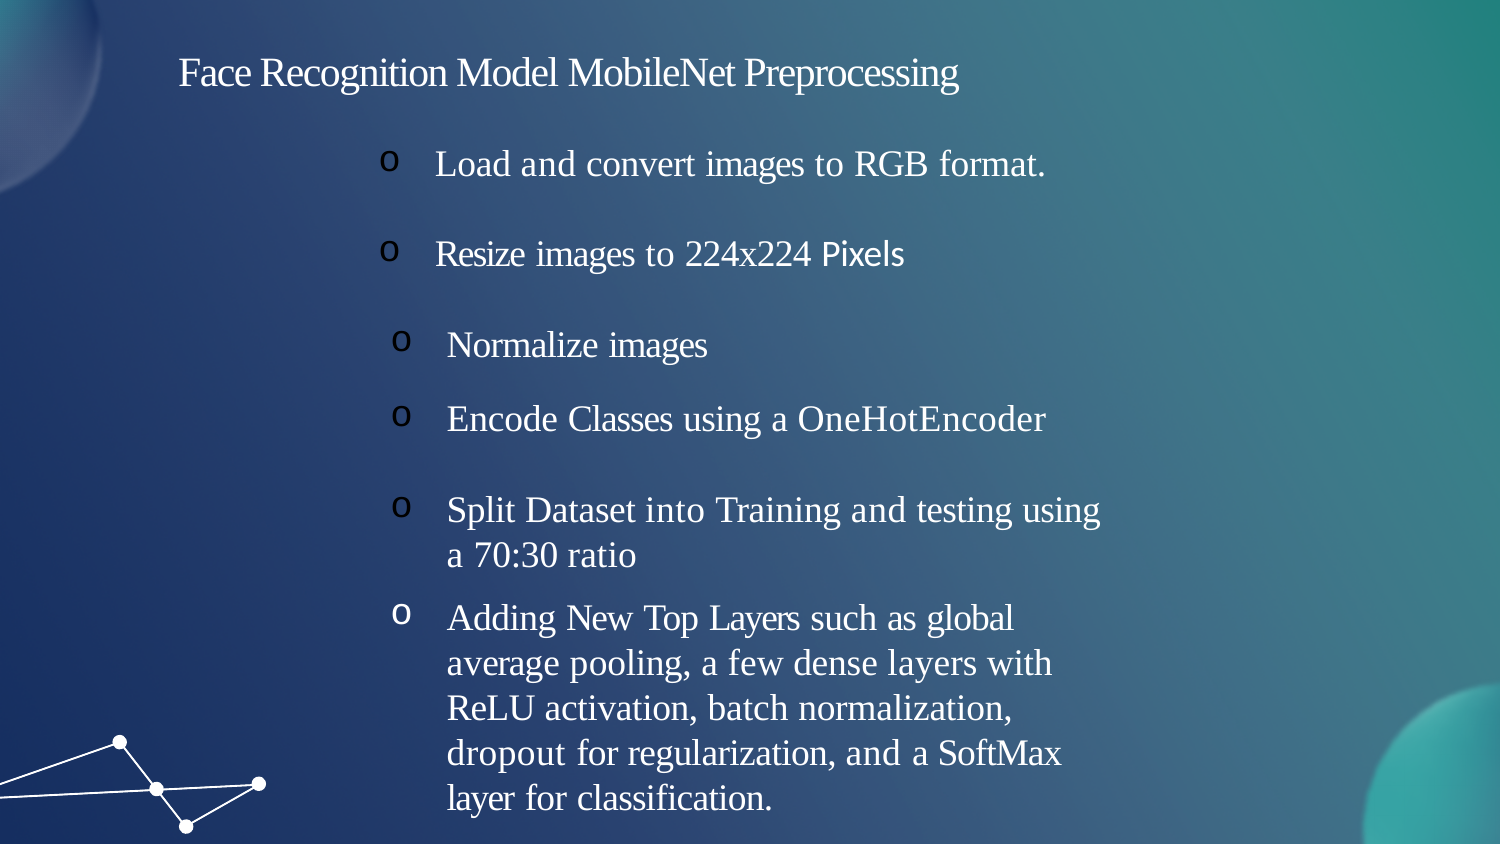

# Face Recognition Model MobileNet Preprocessing
Load and convert images to RGB format.

Resize images to 224x224 Pixels

Normalize images
Encode Classes using a OneHotEncoder

Split Dataset into Training and testing using
a 70:30 ratio
Adding New Top Layers such as global  average pooling, a few dense layers with  ReLU activation, batch normalization,  dropout for regularization, and a SoftMax  layer for classification.